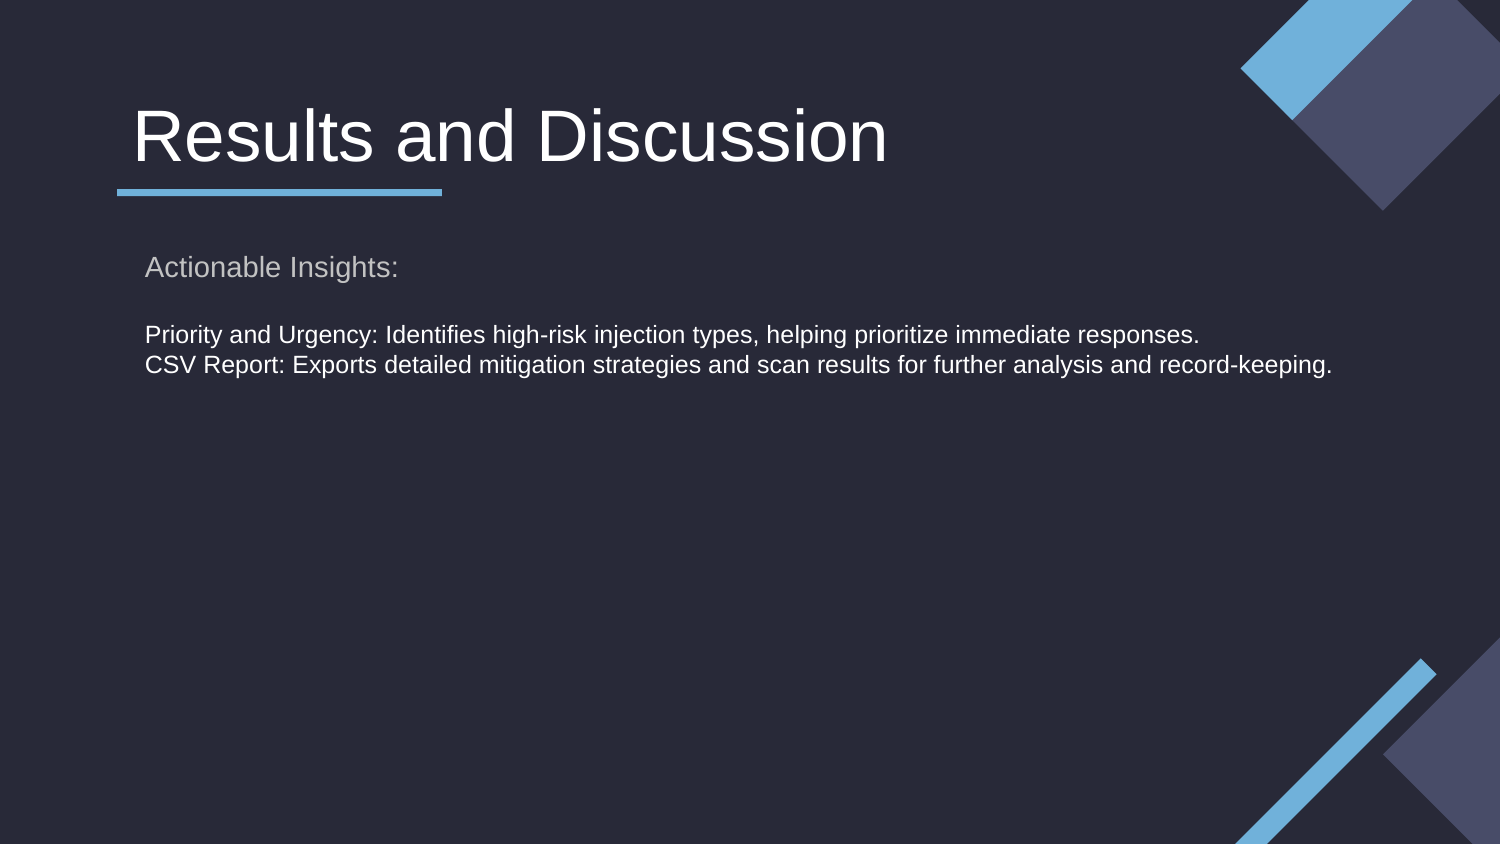

# Results and Discussion
Actionable Insights:

Priority and Urgency: Identifies high-risk injection types, helping prioritize immediate responses.
CSV Report: Exports detailed mitigation strategies and scan results for further analysis and record-keeping.